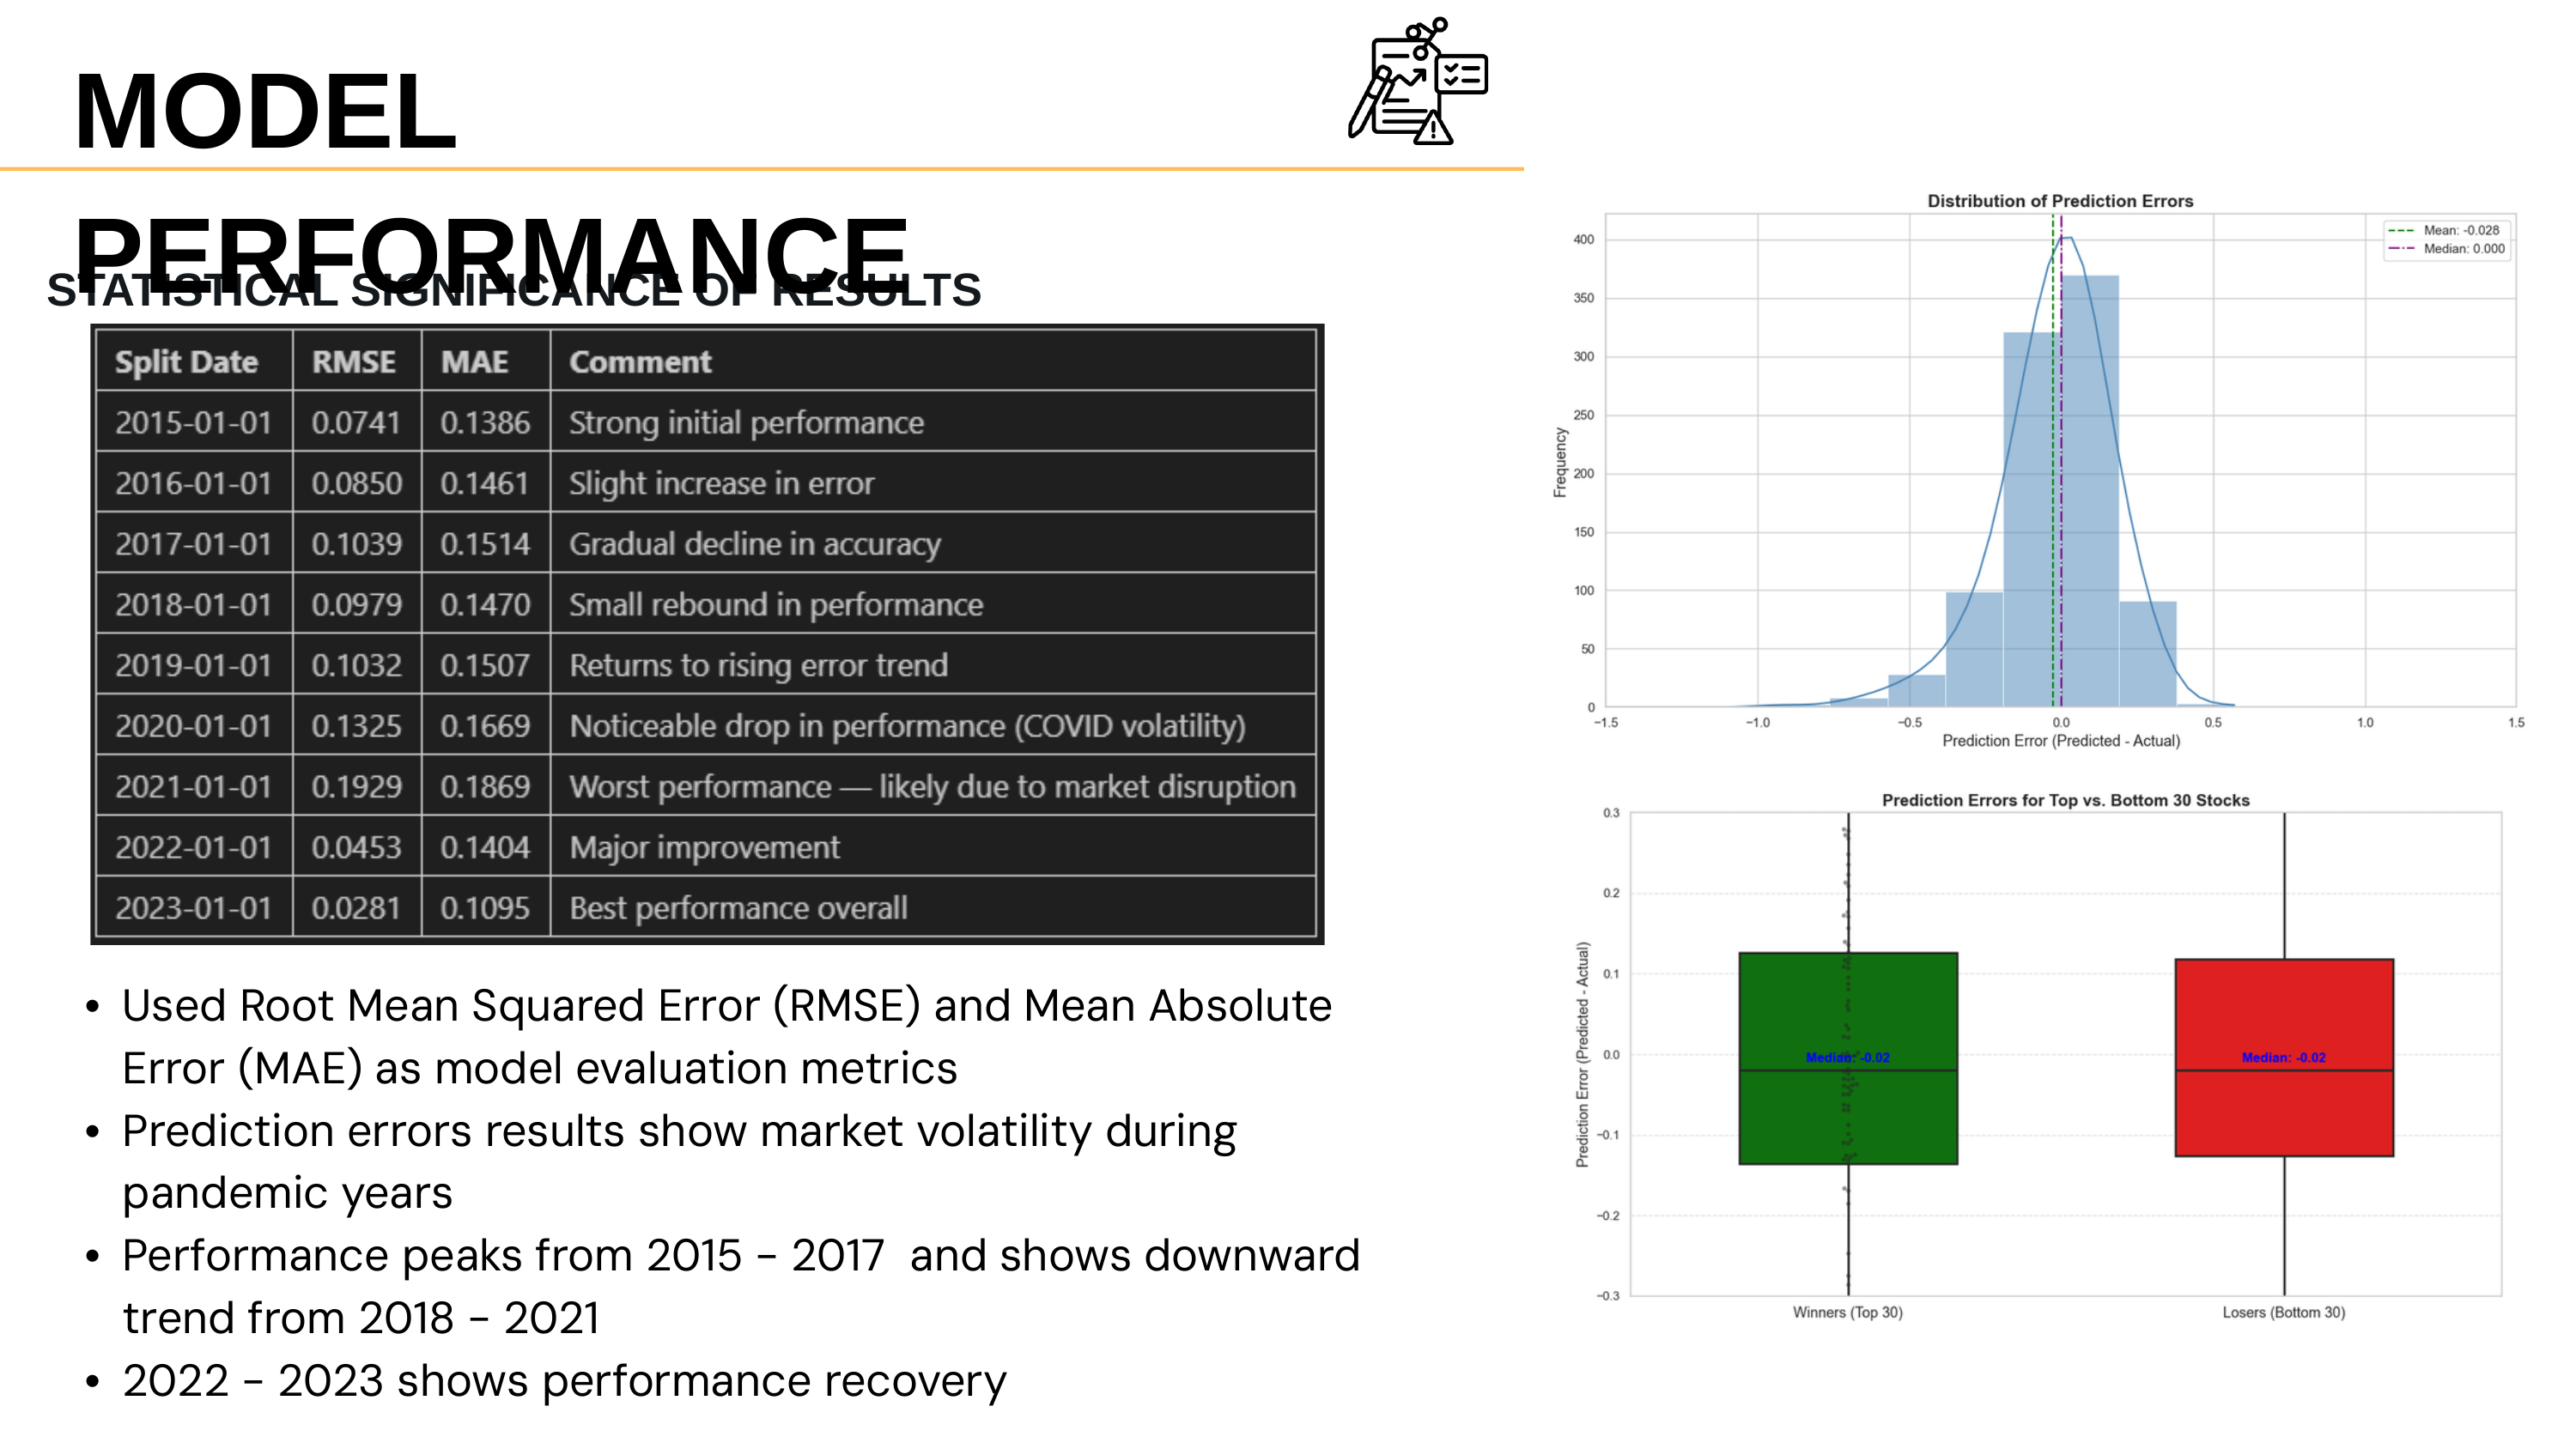

MODEL PERFORMANCE
|  |
| --- |

| STATISTICAL SIGNIFICANCE OF RESULTS |
| --- |

| Used Root Mean Squared Error (RMSE) and Mean Absolute Error (MAE) as model evaluation metrics Prediction errors results show market volatility during pandemic years Performance peaks from 2015 - 2017 and shows downward trend from 2018 - 2021 2022 - 2023 shows performance recovery |
| --- |